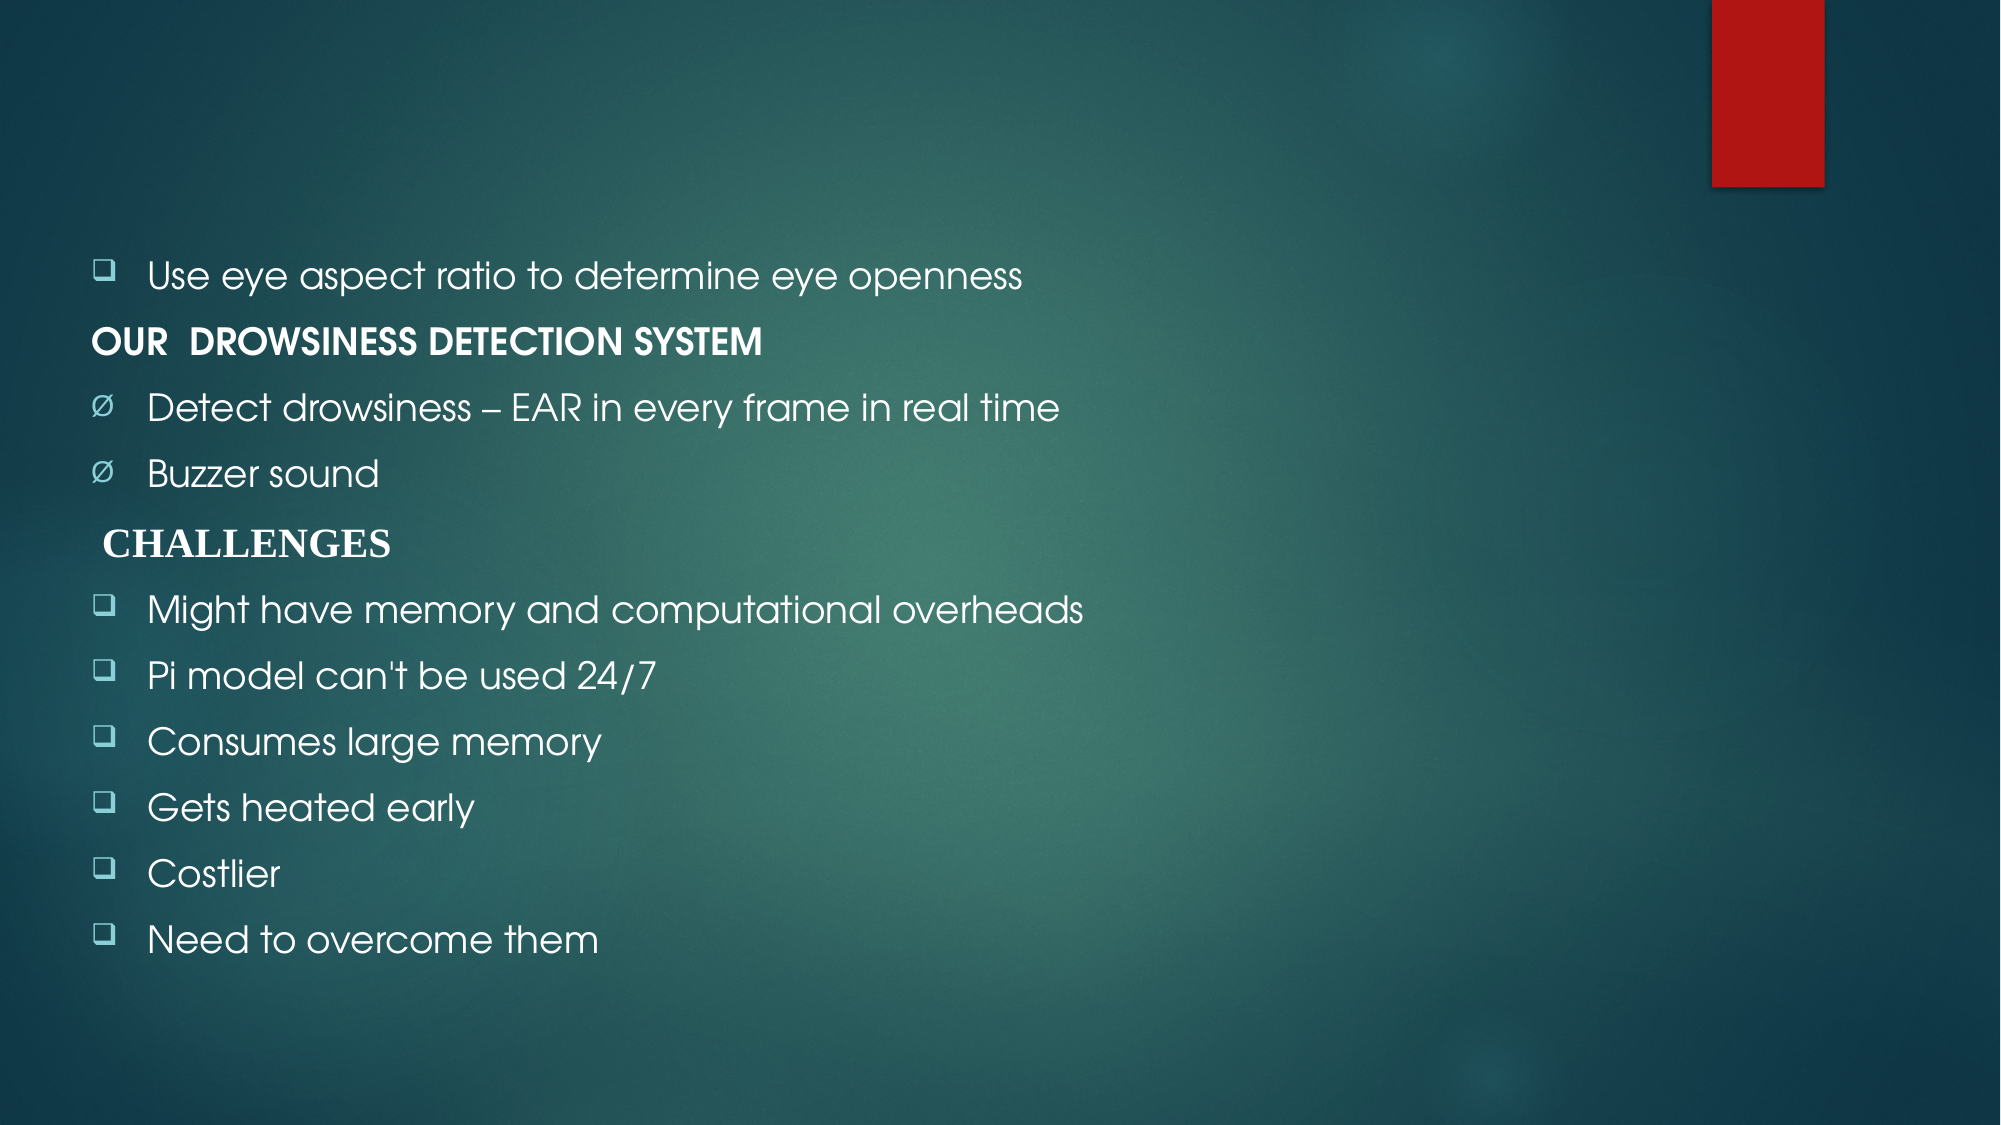

Use eye aspect ratio to determine eye openness
OUR  DROWSINESS DETECTION SYSTEM
Detect drowsiness – EAR in every frame in real time
Buzzer sound
 CHALLENGES
Might have memory and computational overheads
Pi model can't be used 24/7
Consumes large memory
Gets heated early
Costlier
Need to overcome them